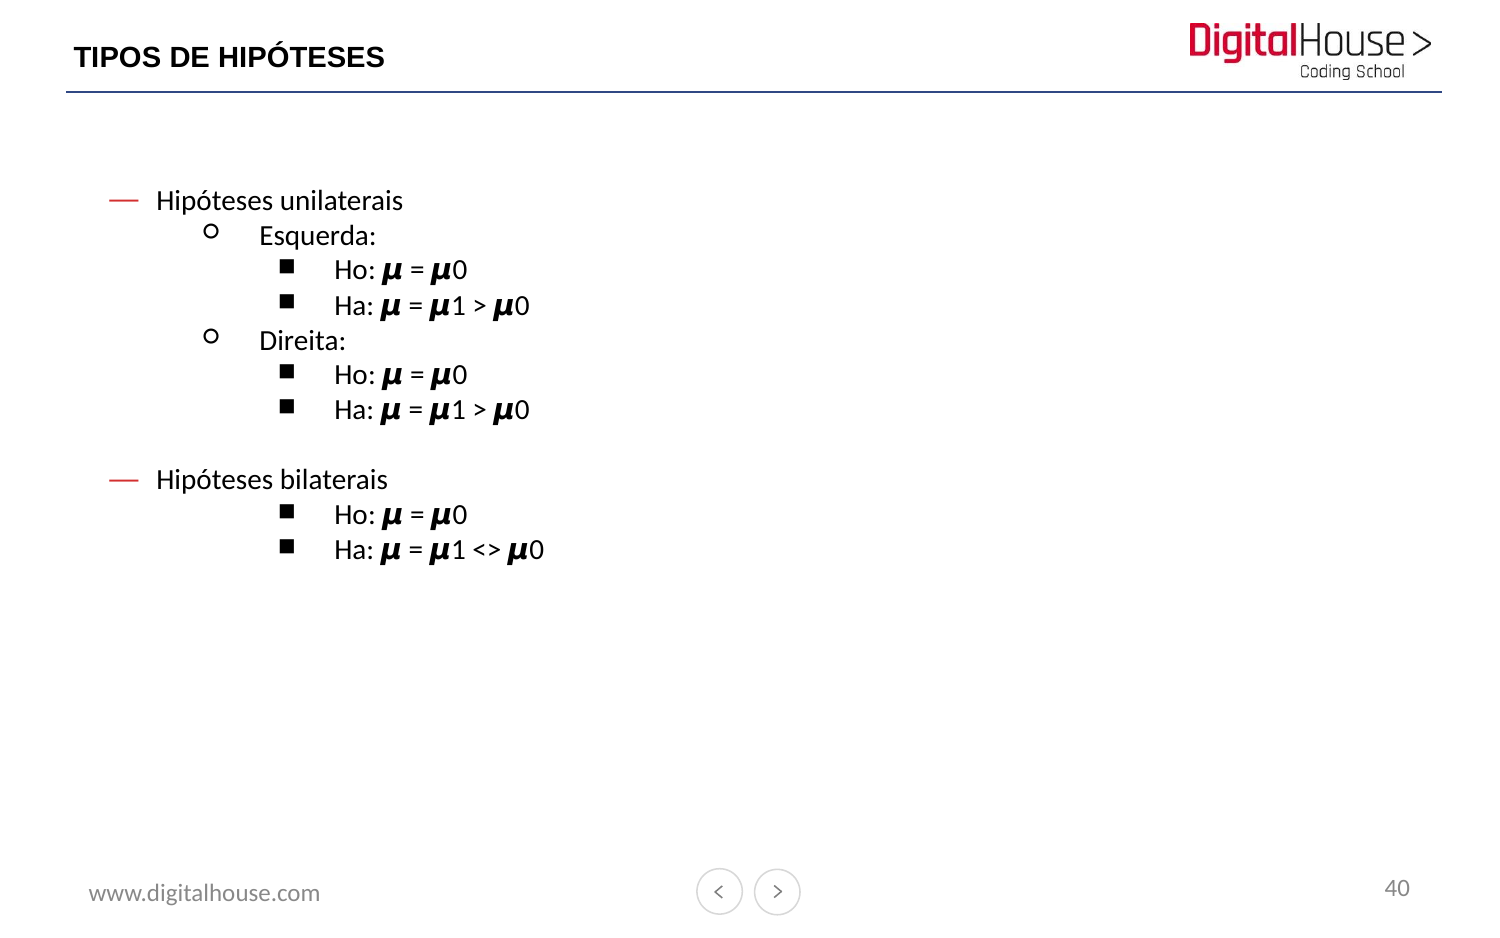

# TIPOS DE HIPÓTESES
Hipóteses unilaterais
Esquerda:
Ho: 𝞵 = 𝞵0
Ha: 𝞵 = 𝞵1 > 𝞵0
Direita:
Ho: 𝞵 = 𝞵0
Ha: 𝞵 = 𝞵1 > 𝞵0

Hipóteses bilaterais
Ho: 𝞵 = 𝞵0
Ha: 𝞵 = 𝞵1 <> 𝞵0

40